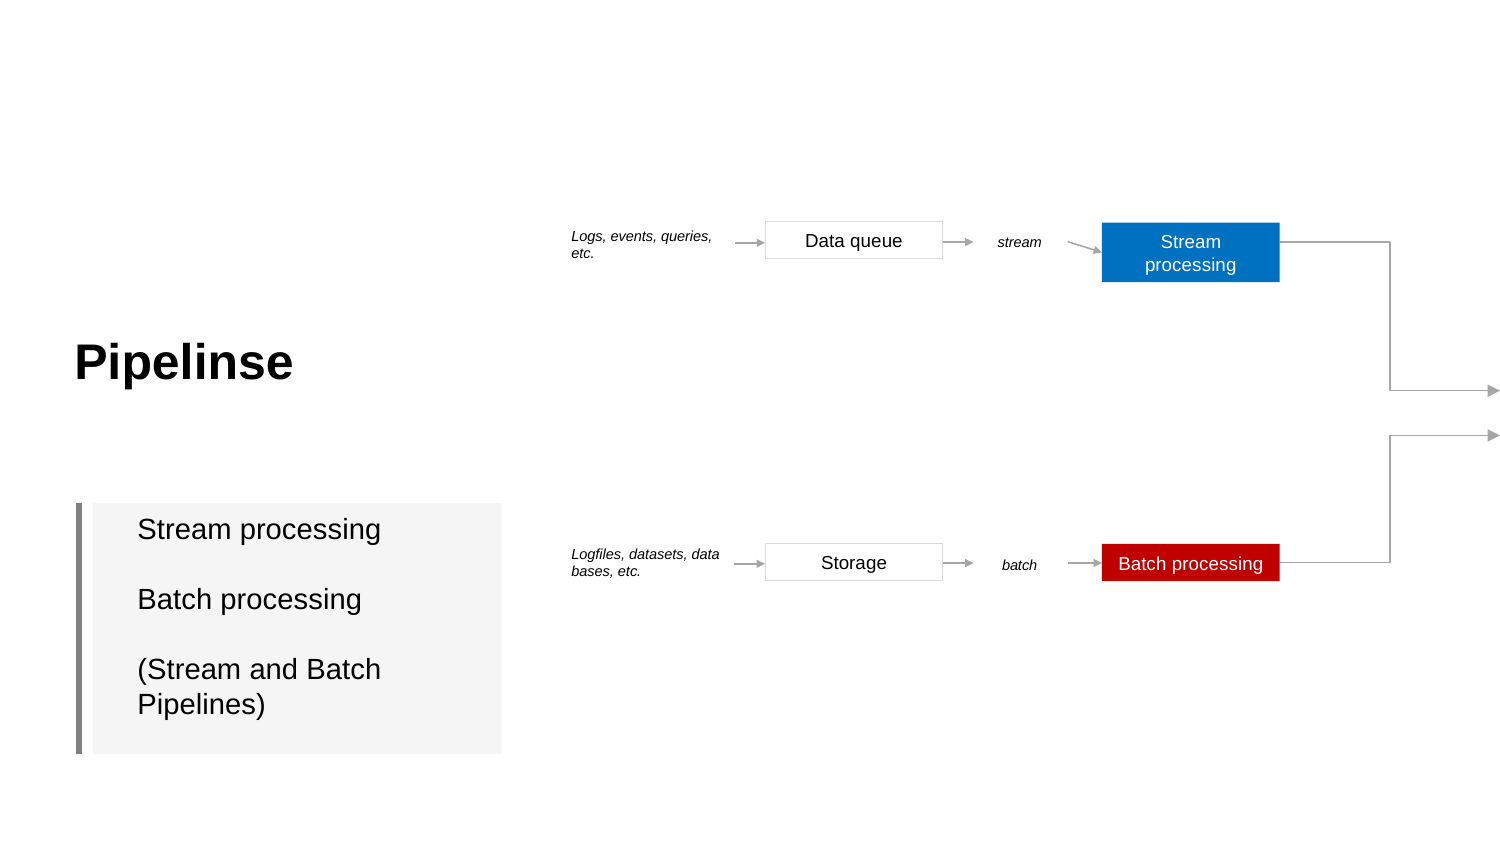

Logs, events, queries, etc.
Data queue
Stream processing
stream
Logfiles, datasets, data bases, etc.
Storage
Batch processing
batch
Pipelinse
Stream processing

Batch processing

(Stream and Batch Pipelines)